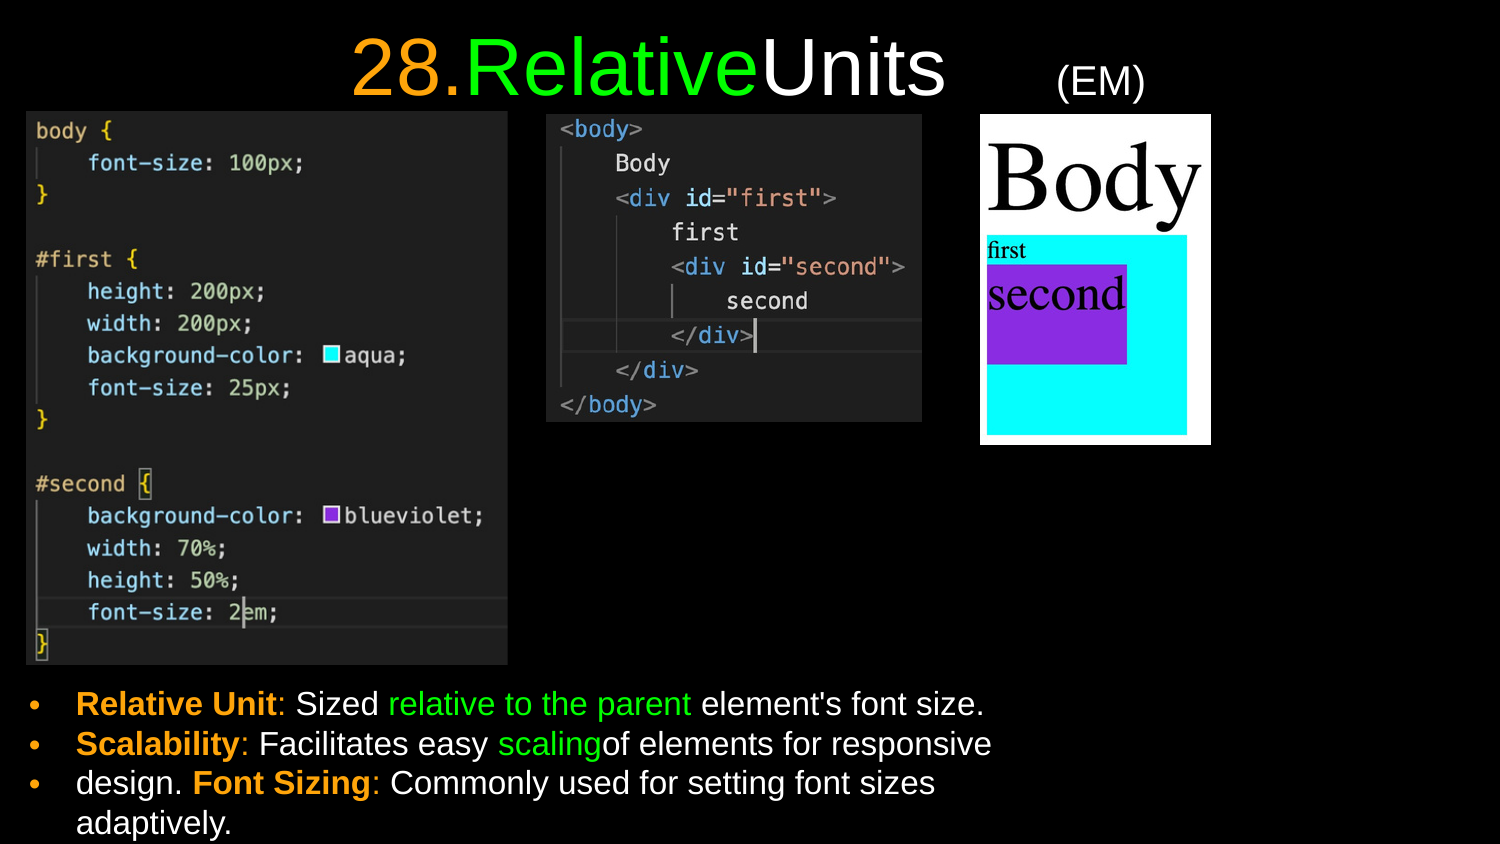

28.RelativeUnits
(EM)

Relative Unit: Sized relative to the parent element's font size. Scalability: Facilitates easy scalingof elements for responsive design. Font Sizing: Commonly used for setting font sizes adaptively.
• • •